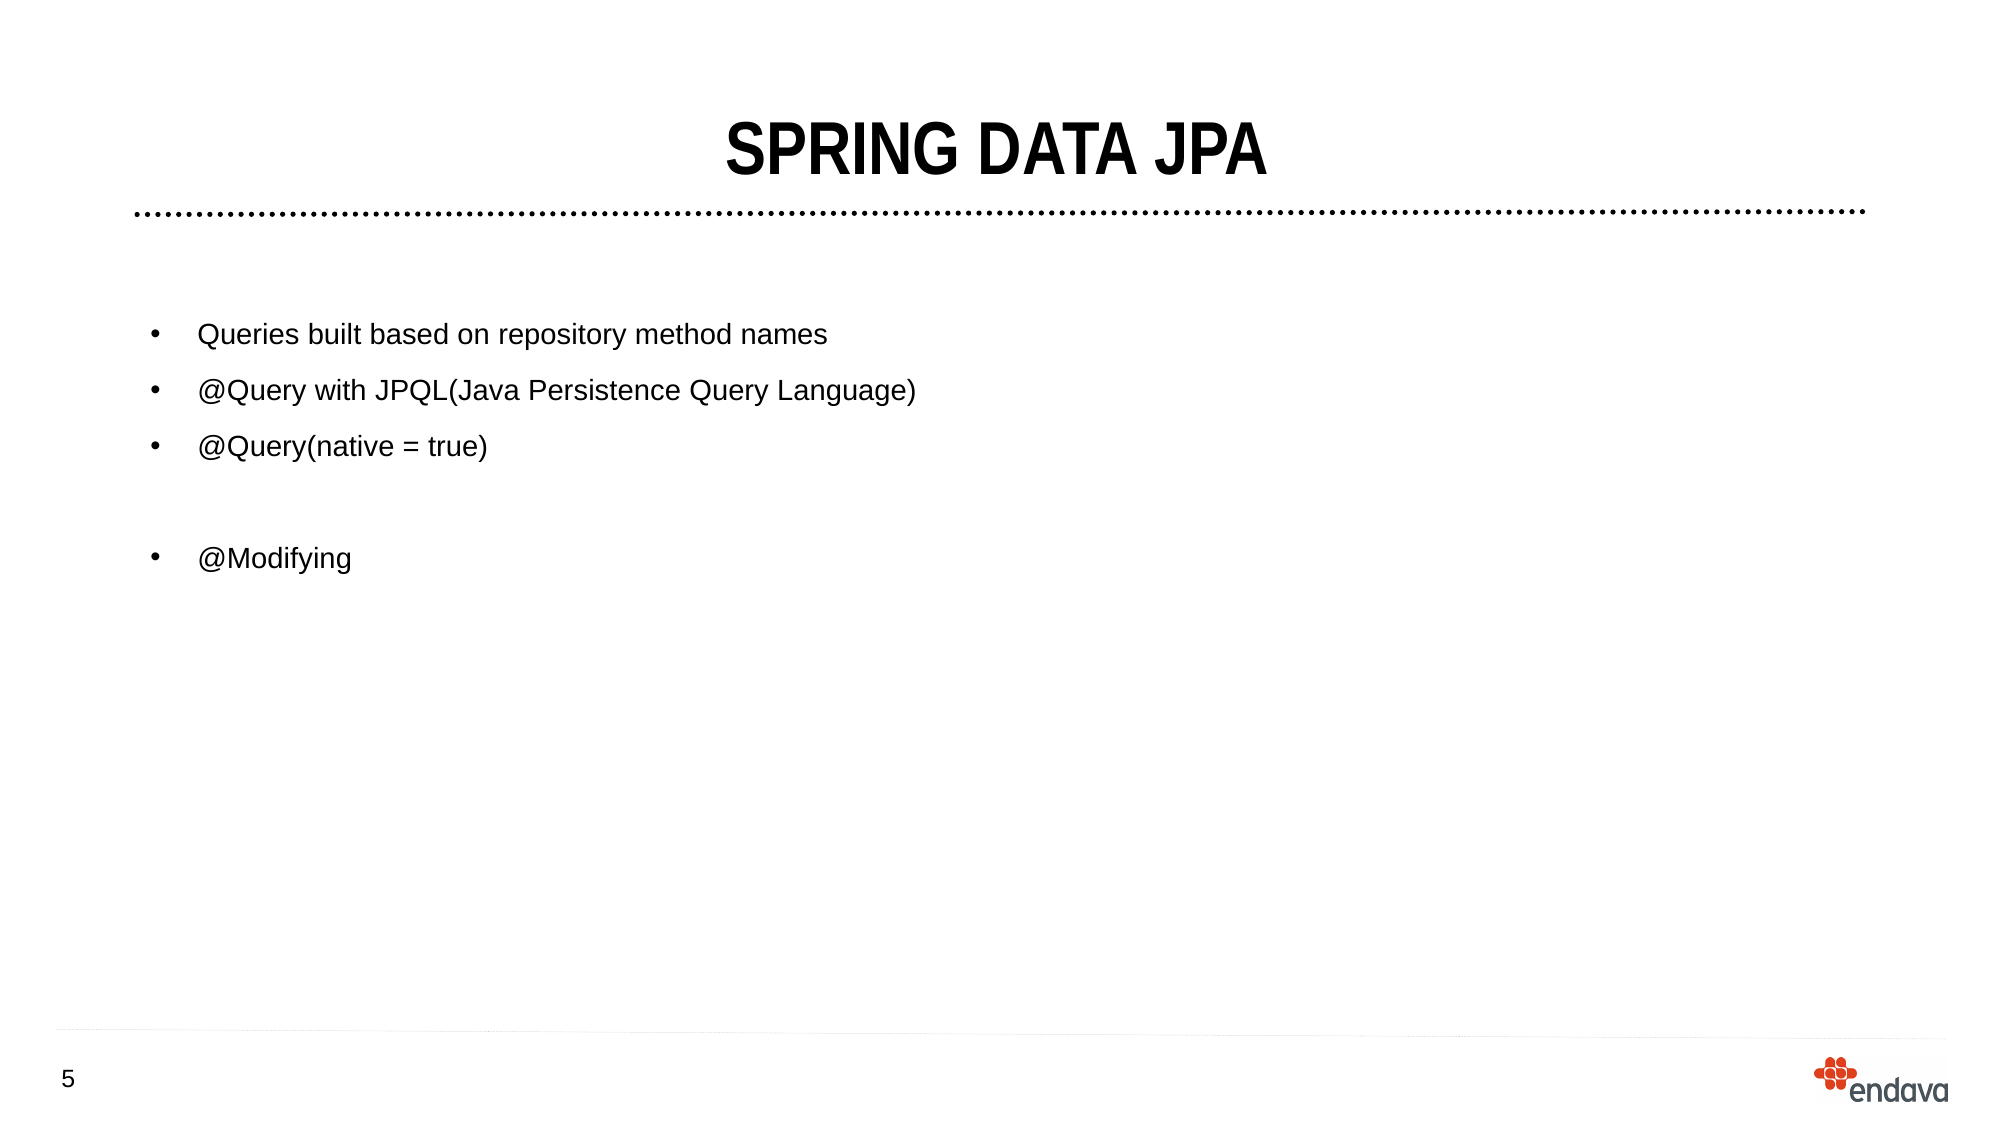

# Spring data jpa

Queries built based on repository method names
@Query with JPQL(Java Persistence Query Language)
@Query(native = true)

@Modifying